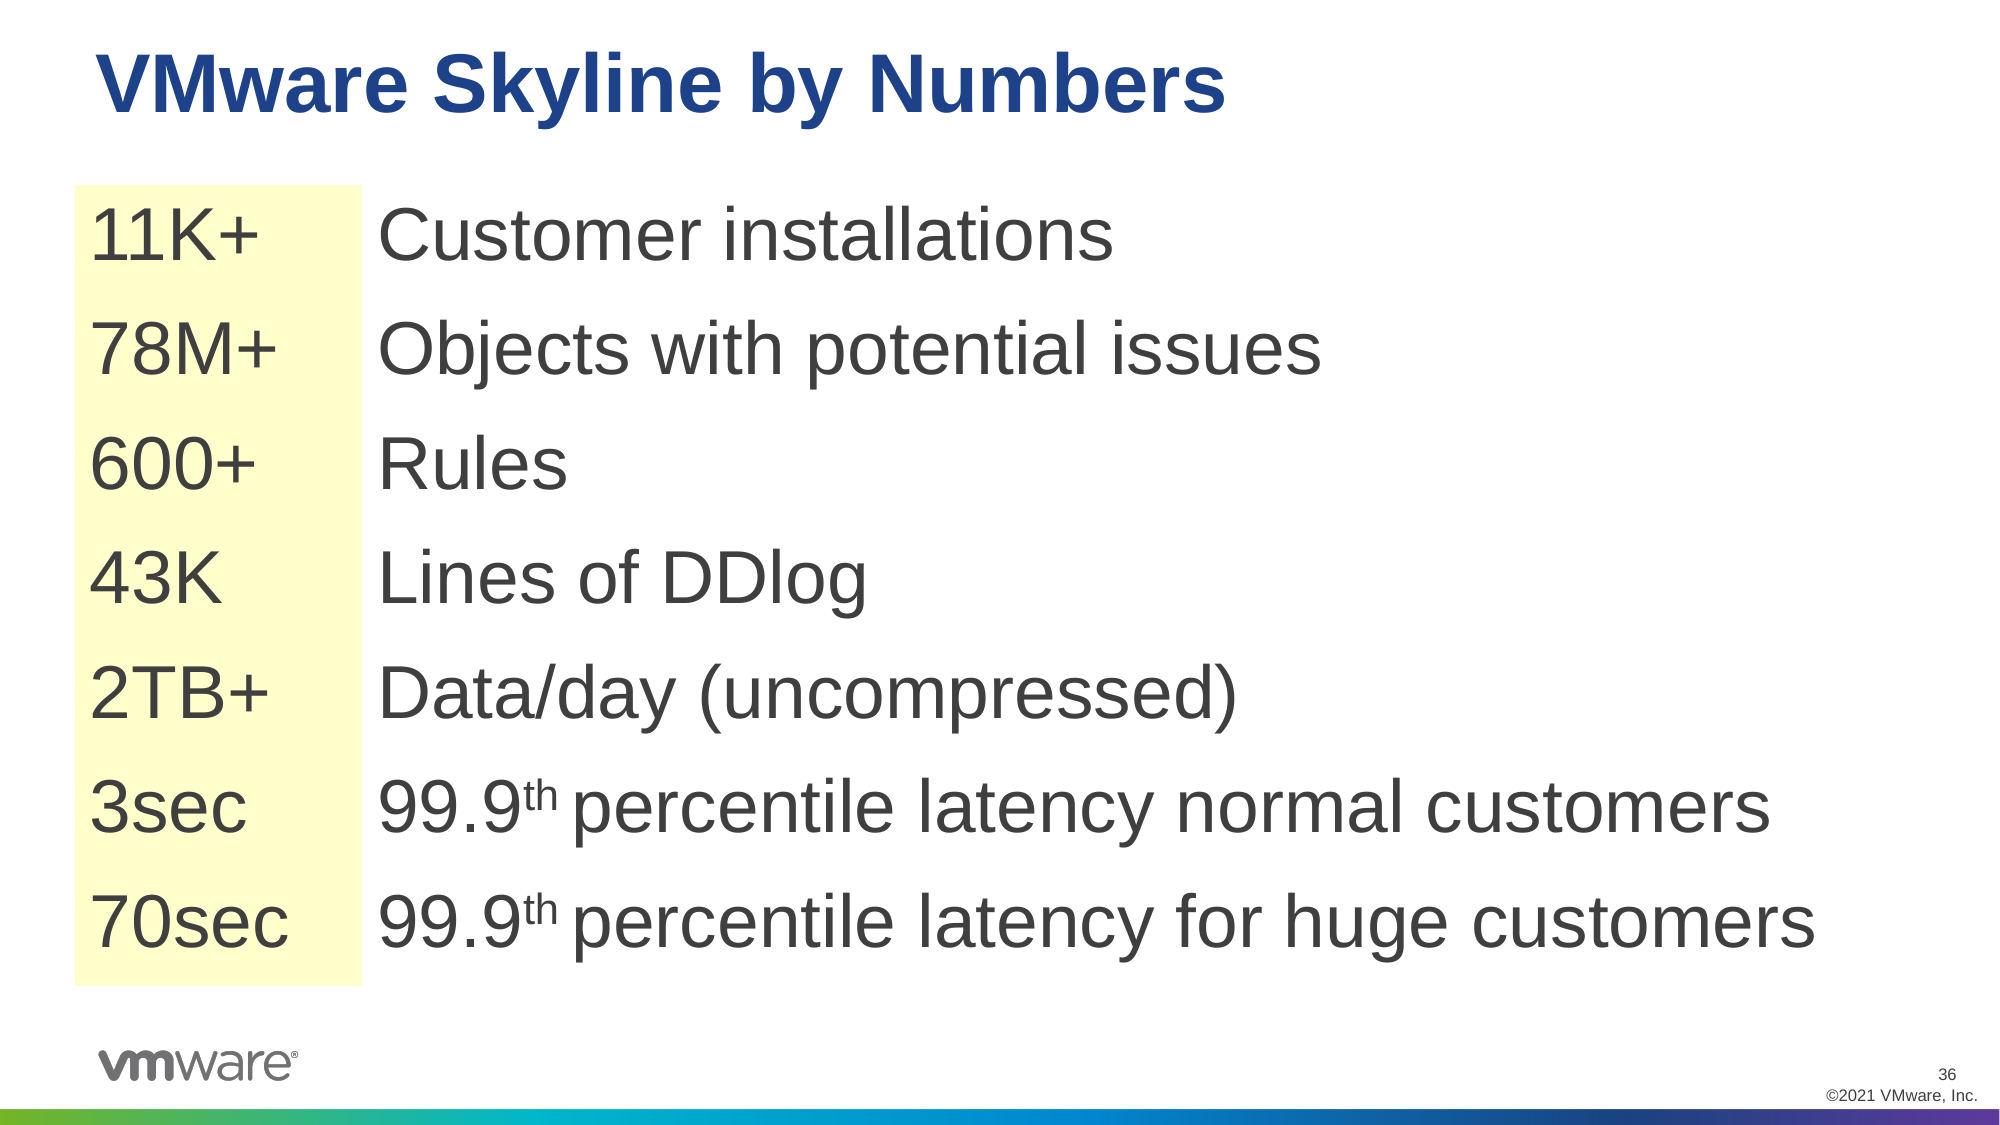

# VMware Skyline by Numbers
| 11K+ | Customer installations |
| --- | --- |
| 78M+ | Objects with potential issues |
| 600+ | Rules |
| 43K | Lines of DDlog |
| 2TB+ | Data/day (uncompressed) |
| 3sec | 99.9th percentile latency normal customers |
| 70sec | 99.9th percentile latency for huge customers |